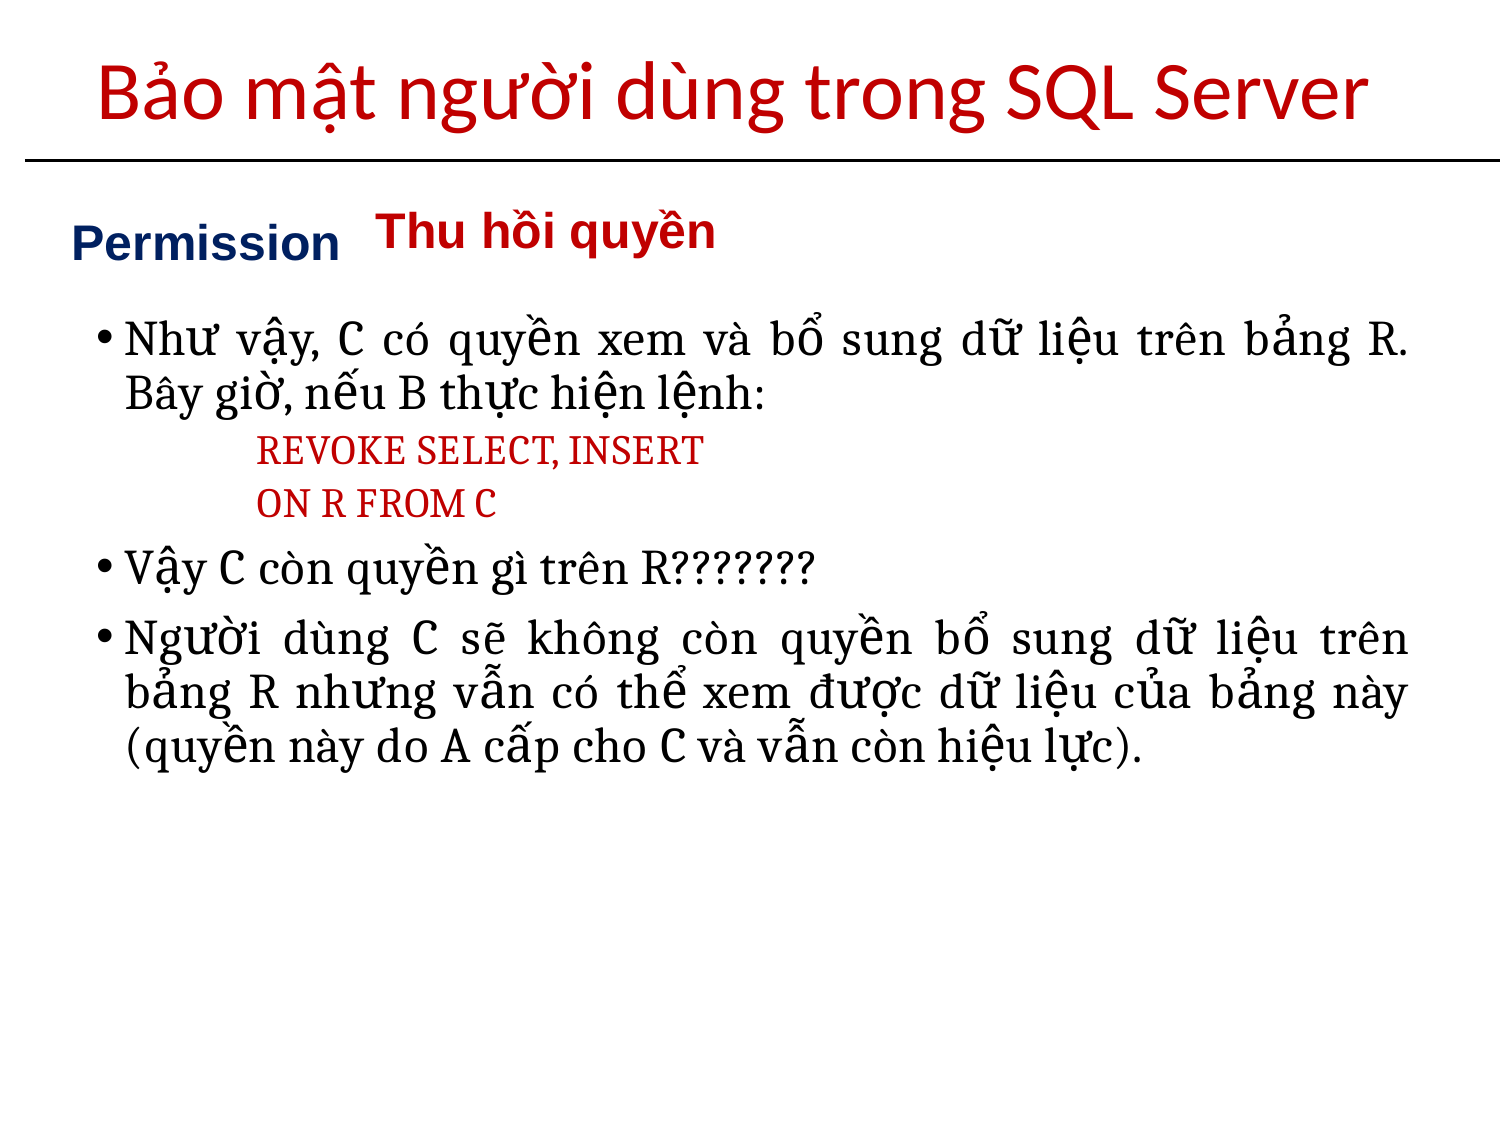

# Bảo mật người dùng trong SQL Server
Thu hồi quyền
Permission
Như vậy, C có quyền xem và bổ sung dữ liệu trên bảng R. Bây giờ, nếu B thực hiện lệnh:
REVOKE SELECT, INSERT
ON R FROM C
Vậy C còn quyền gì trên R???????
Người dùng C sẽ không còn quyền bổ sung dữ liệu trên bảng R nhưng vẫn có thể xem được dữ liệu của bảng này (quyền này do A cấp cho C và vẫn còn hiệu lực).